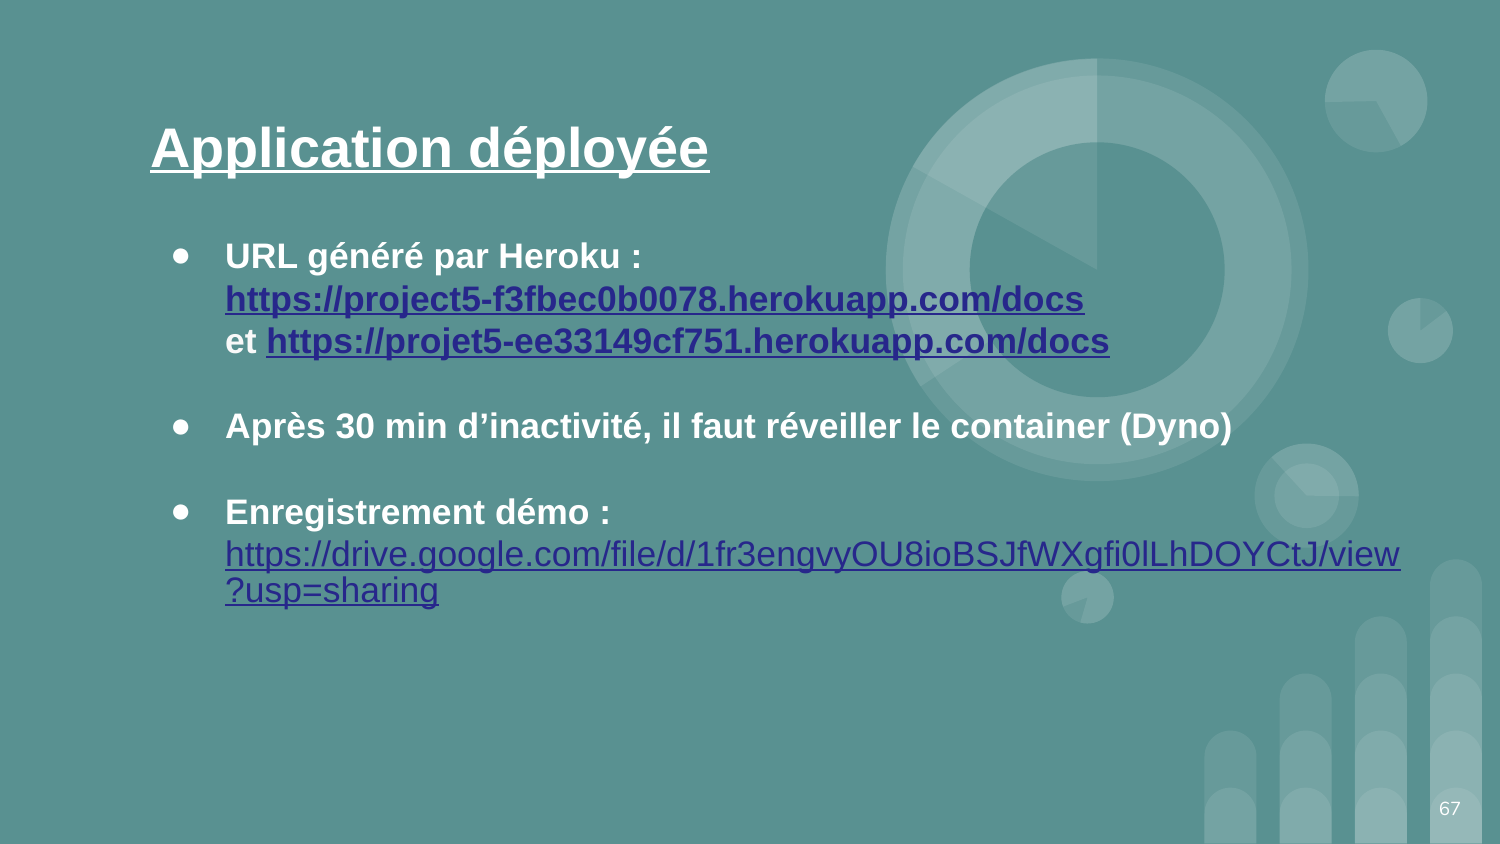

# Application déployée

URL généré par Heroku : https://project5-f3fbec0b0078.herokuapp.com/docs
et https://projet5-ee33149cf751.herokuapp.com/docs

Après 30 min d’inactivité, il faut réveiller le container (Dyno)

Enregistrement démo : https://drive.google.com/file/d/1fr3engvyOU8ioBSJfWXgfi0lLhDOYCtJ/view?usp=sharing

67